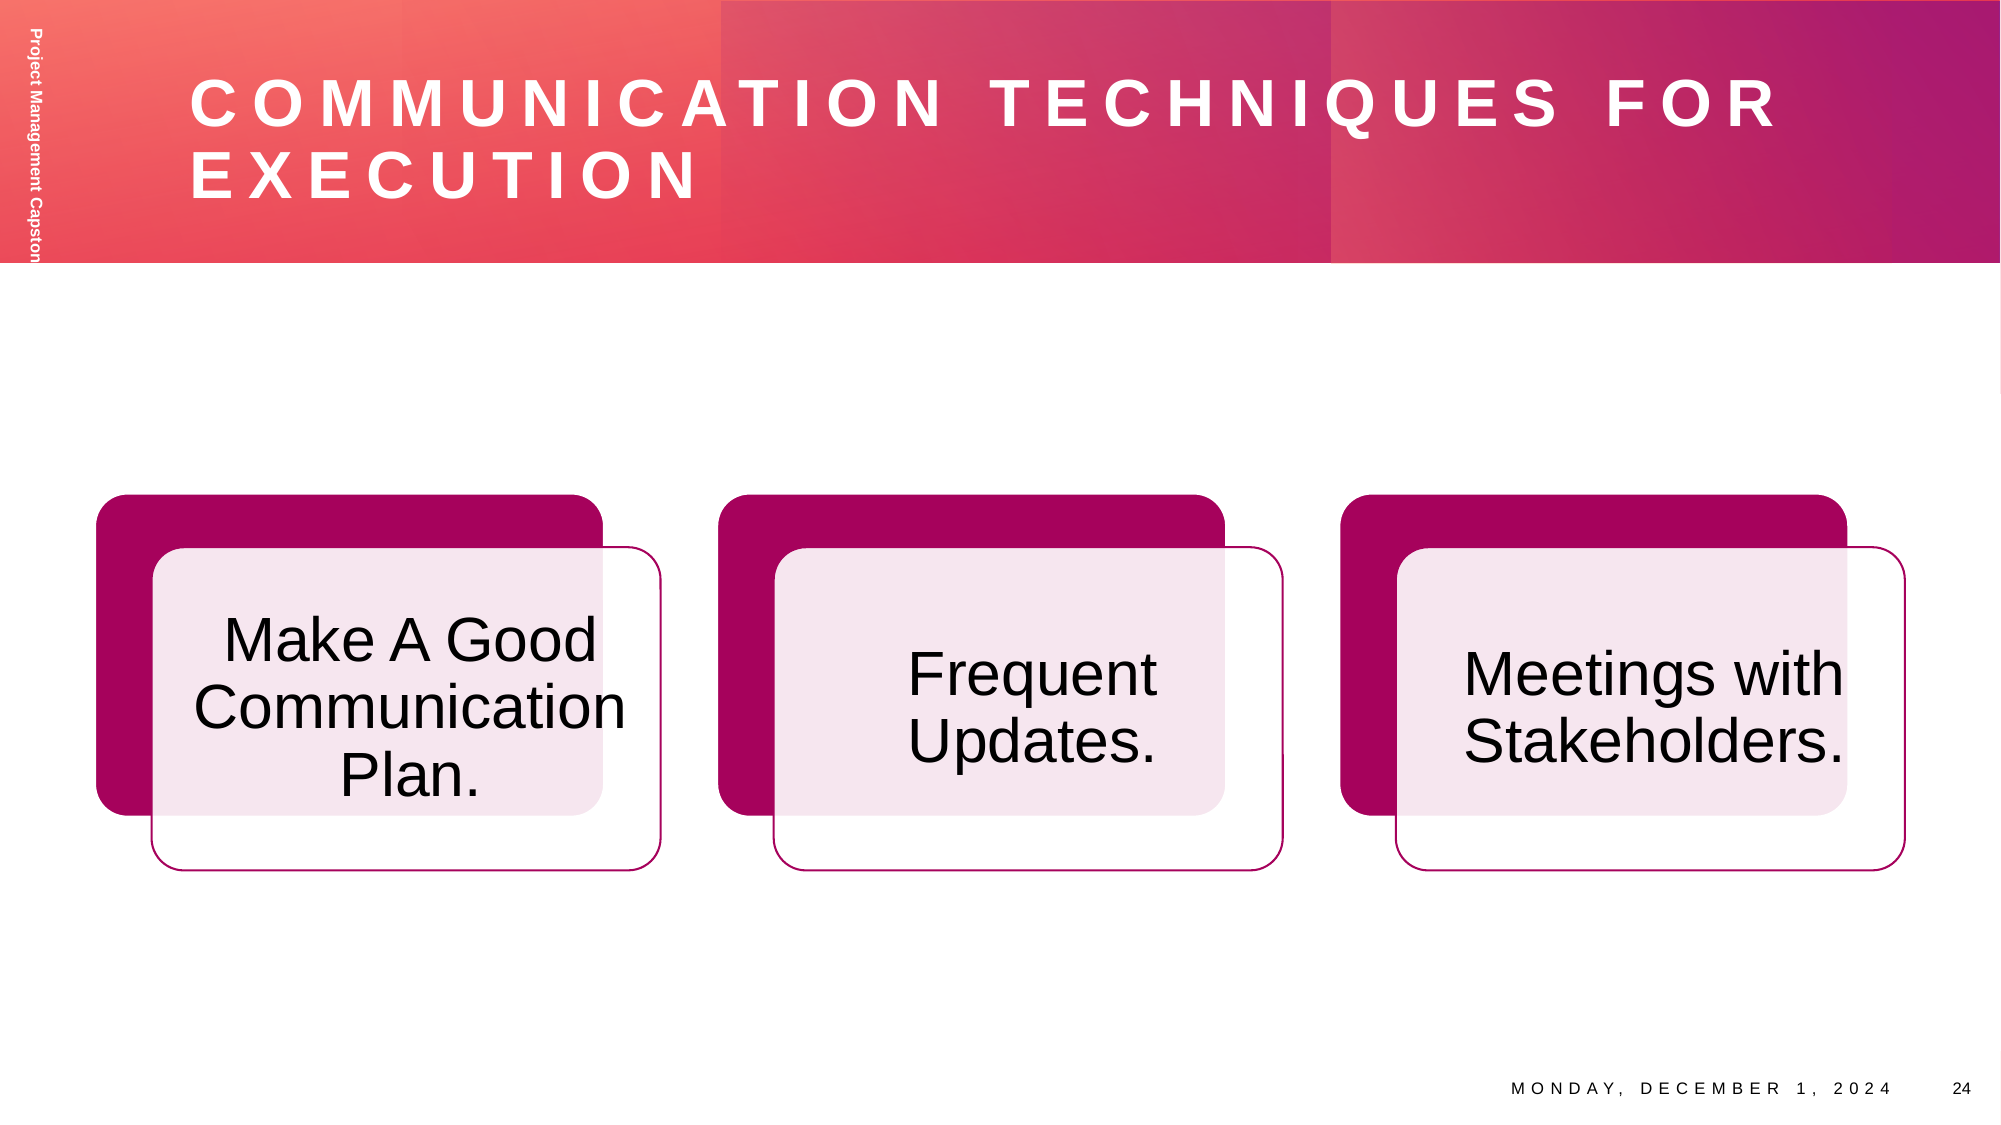

# COMMUNICATION TECHNIQUES FOR EXECUTION
Project Management Capstone F24
Make A Good Communication Plan.
Frequent Updates.
Meetings with Stakeholders.

24
Monday, December 1, 2024